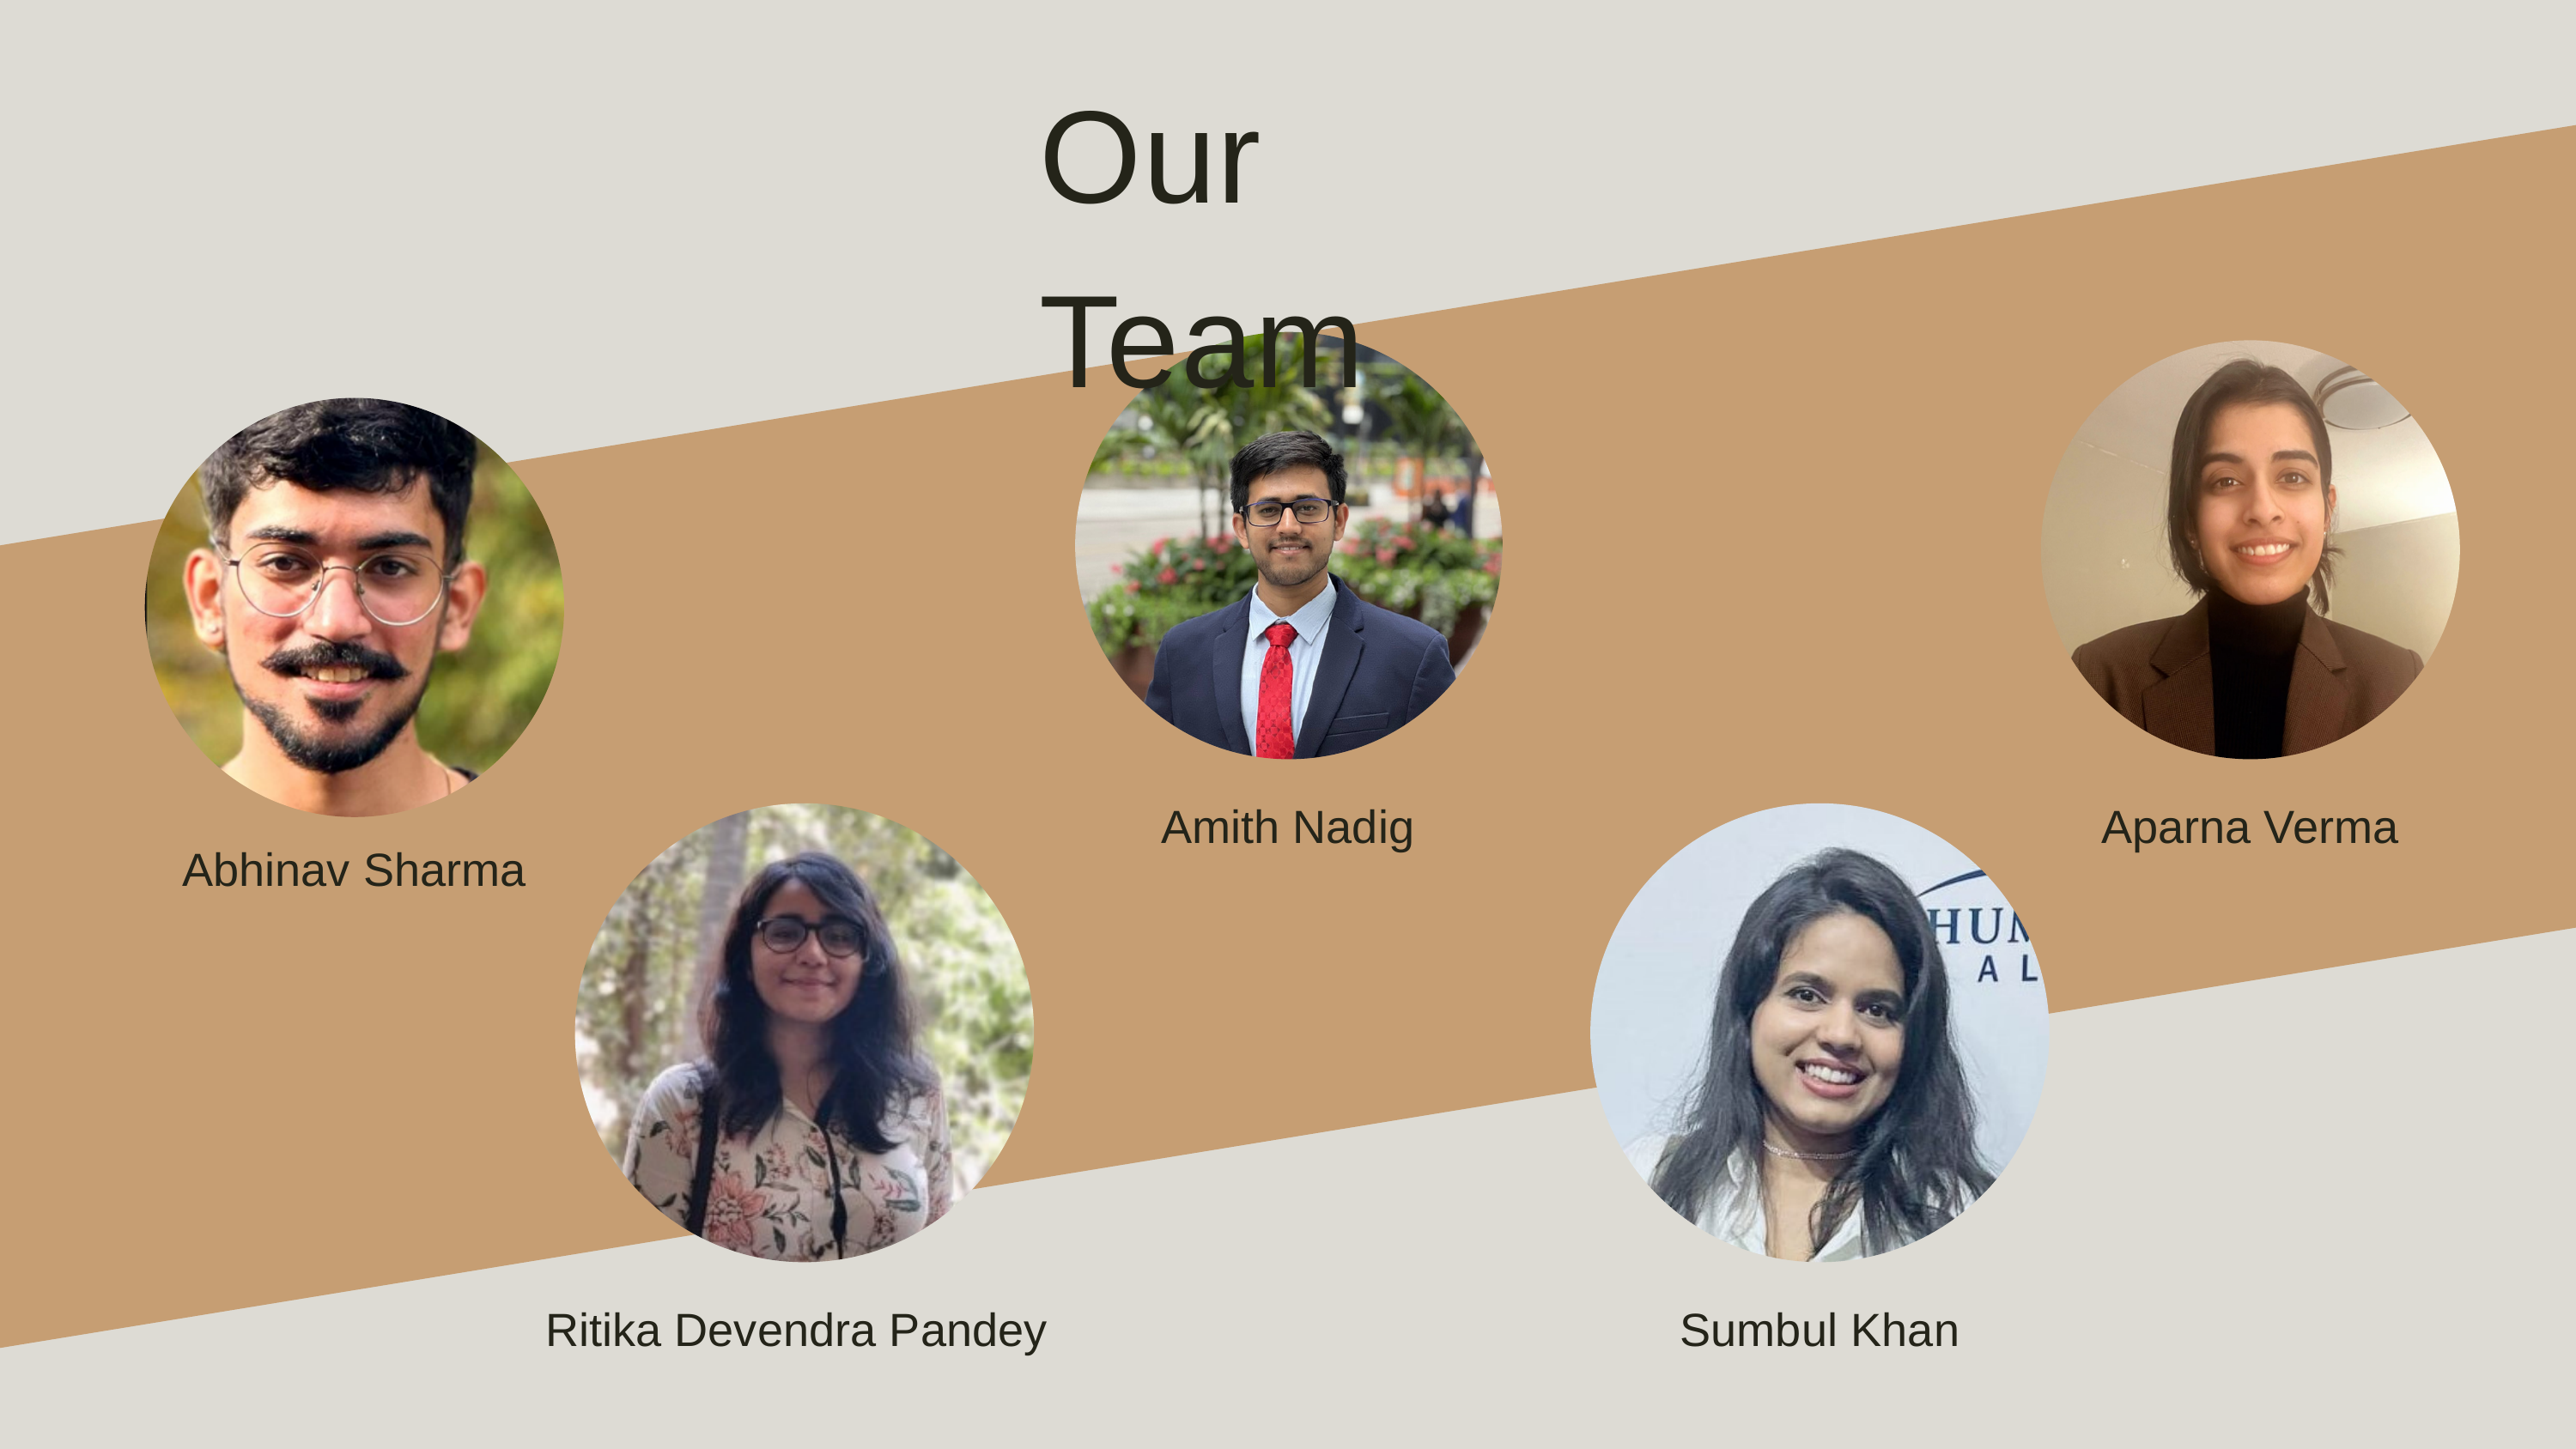

Our Team

Amith Nadig
Aparna Verma

Abhinav Sharma
Ritika Devendra Pandey
Sumbul Khan